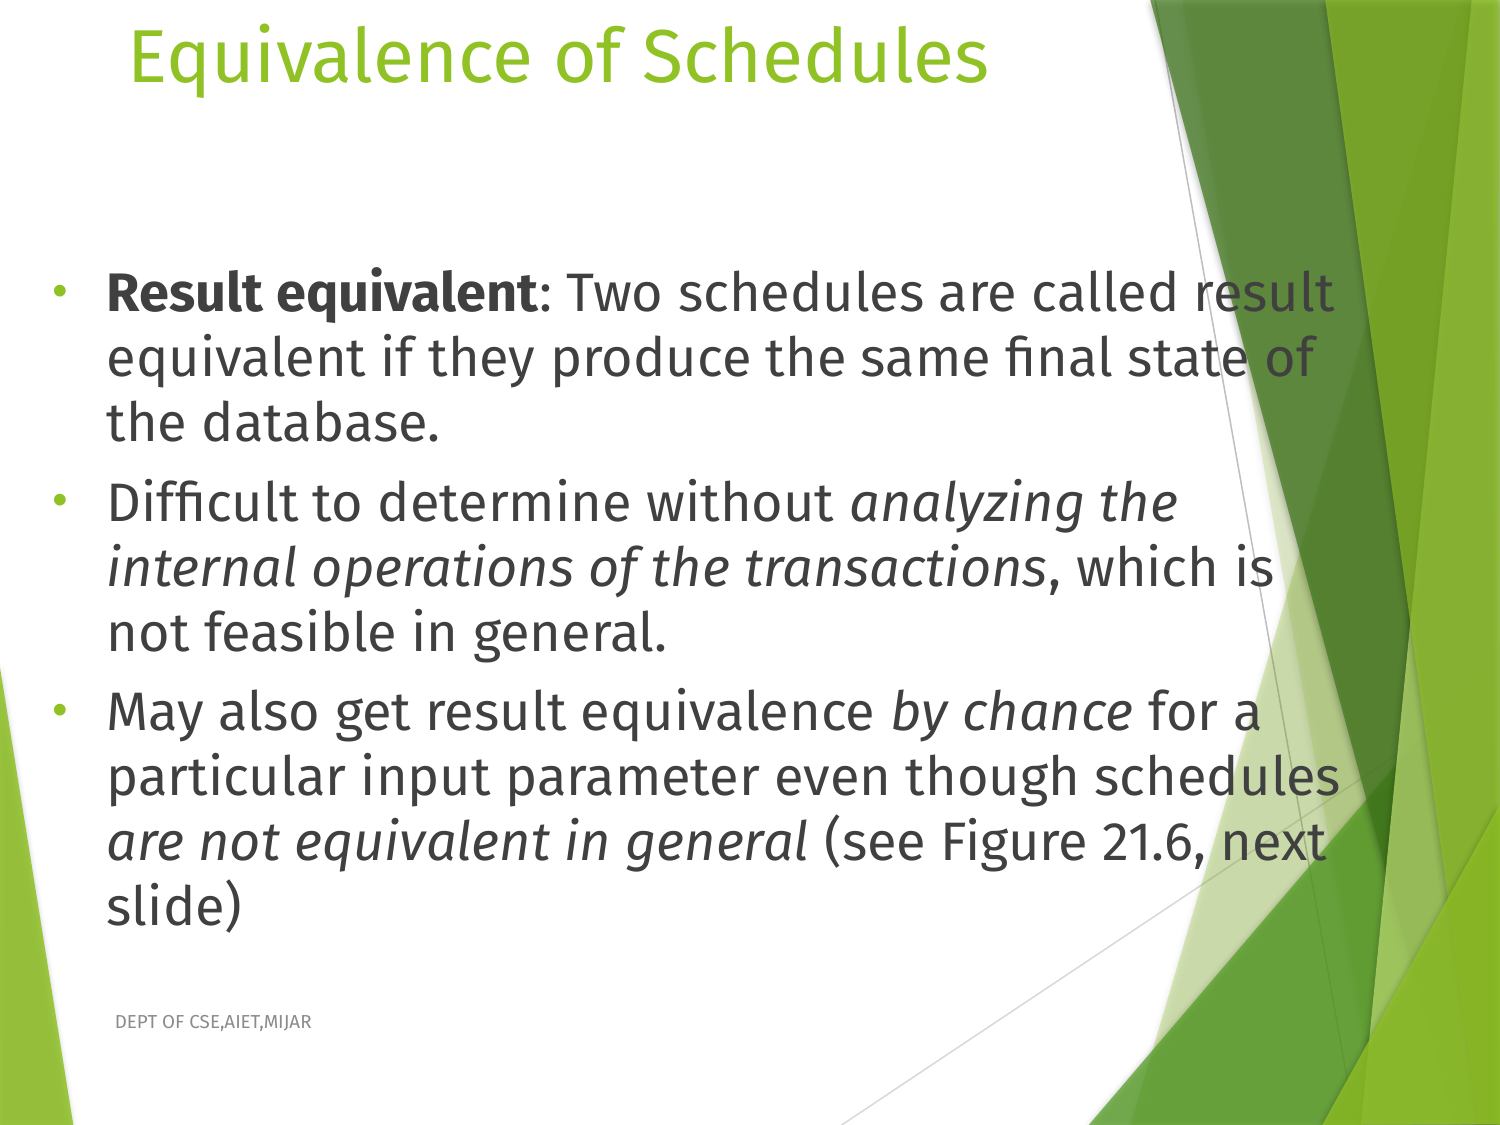

# Equivalence of Schedules
Result equivalent: Two schedules are called result equivalent if they produce the same final state of the database.
Difficult to determine without analyzing the internal operations of the transactions, which is not feasible in general.
May also get result equivalence by chance for a particular input parameter even though schedules are not equivalent in general (see Figure 21.6, next slide)
DEPT OF CSE,AIET,MIJAR